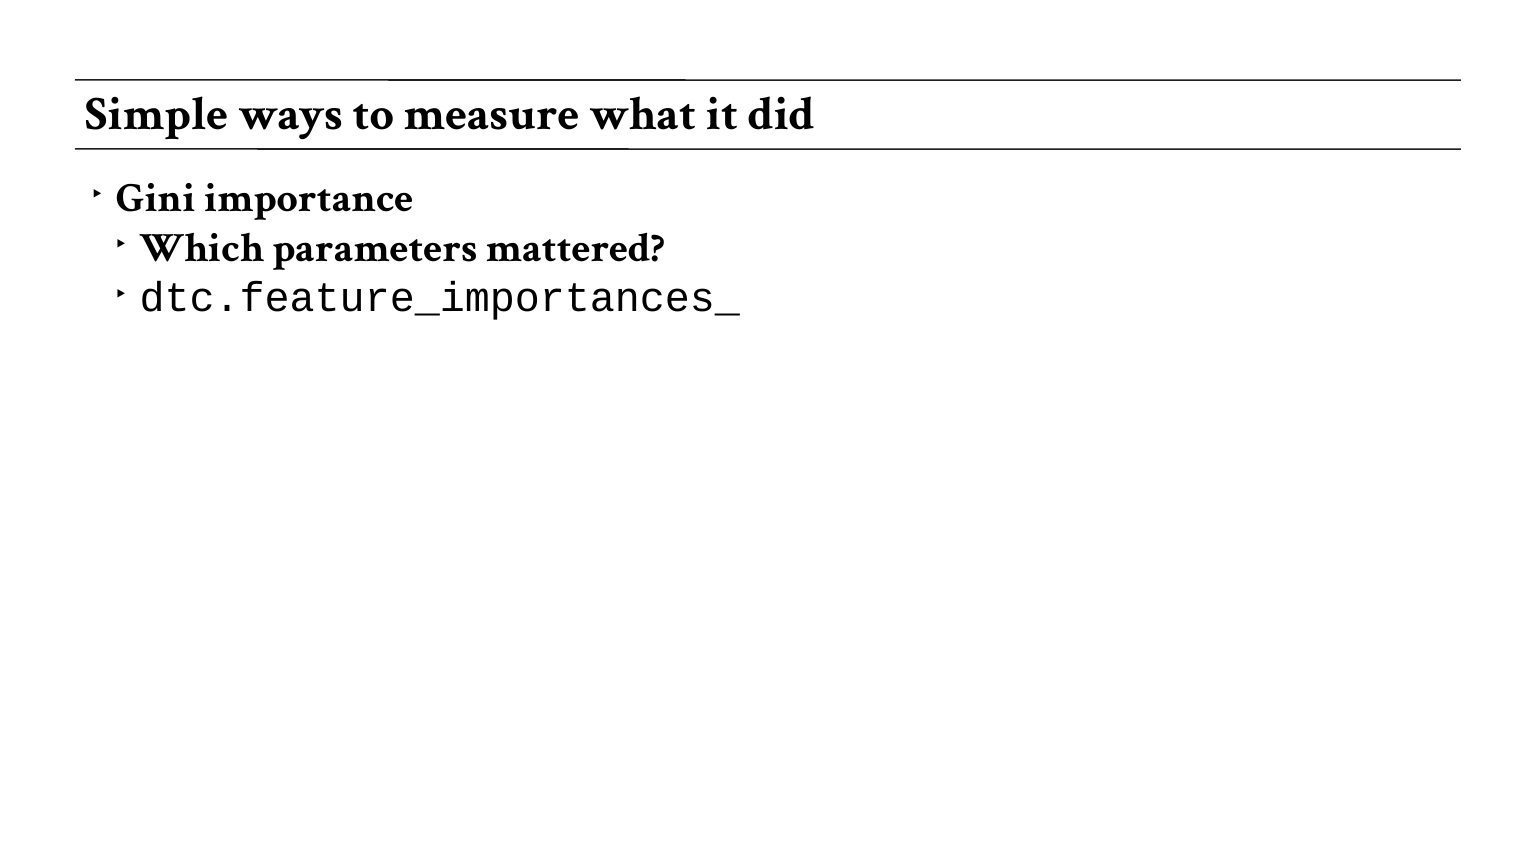

# Simple ways to measure what it did
Gini importance
Which parameters mattered?
dtc.feature_importances_